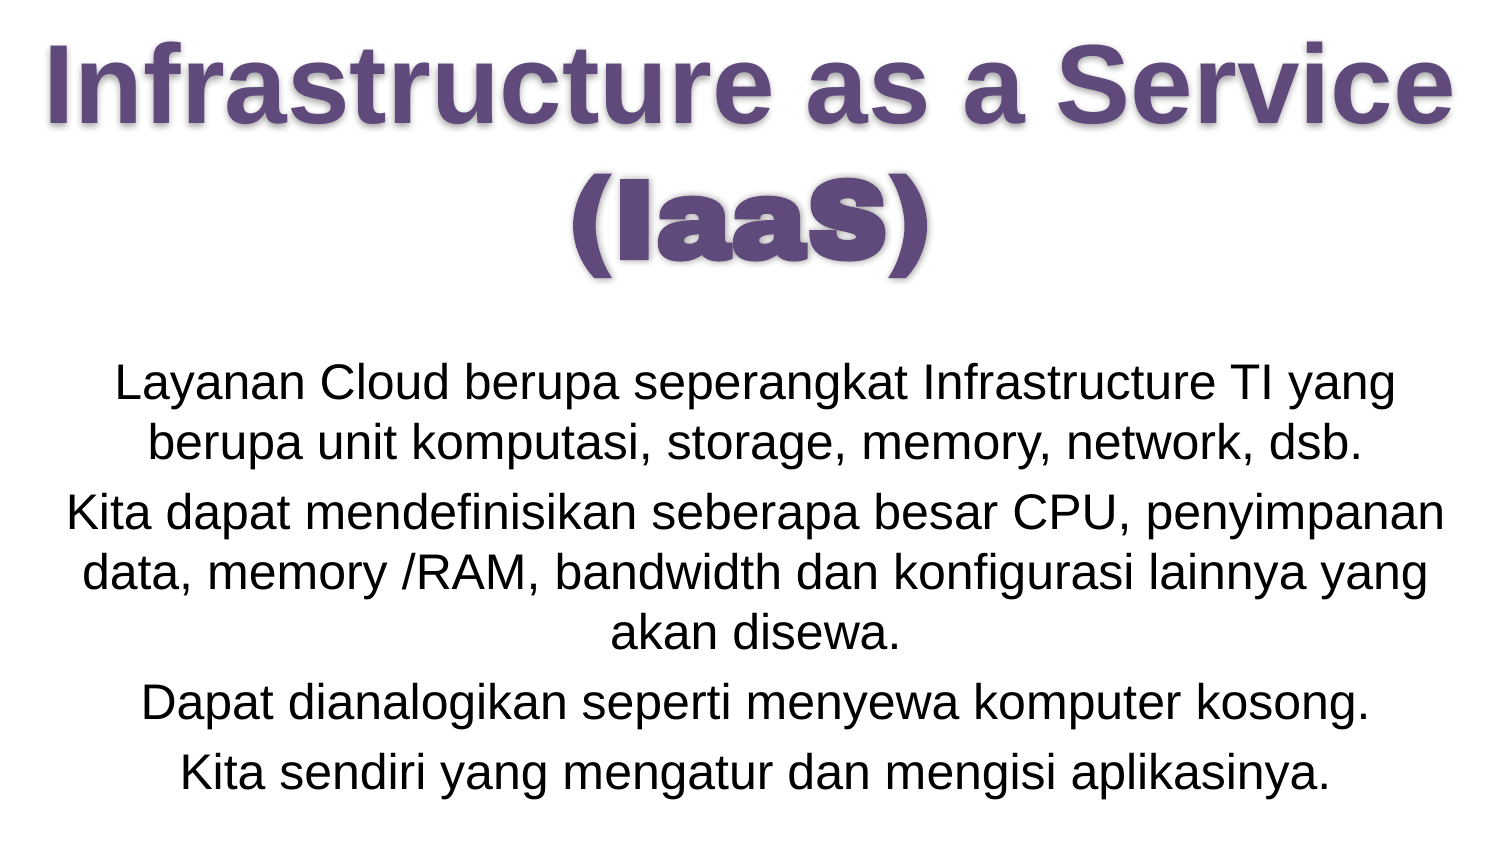

# Infrastructure as a Service (IaaS)
Layanan Cloud berupa seperangkat Infrastructure TI yang berupa unit komputasi, storage, memory, network, dsb.
Kita dapat mendefinisikan seberapa besar CPU, penyimpanan data, memory /RAM, bandwidth dan konfigurasi lainnya yang akan disewa.
Dapat dianalogikan seperti menyewa komputer kosong.
Kita sendiri yang mengatur dan mengisi aplikasinya.